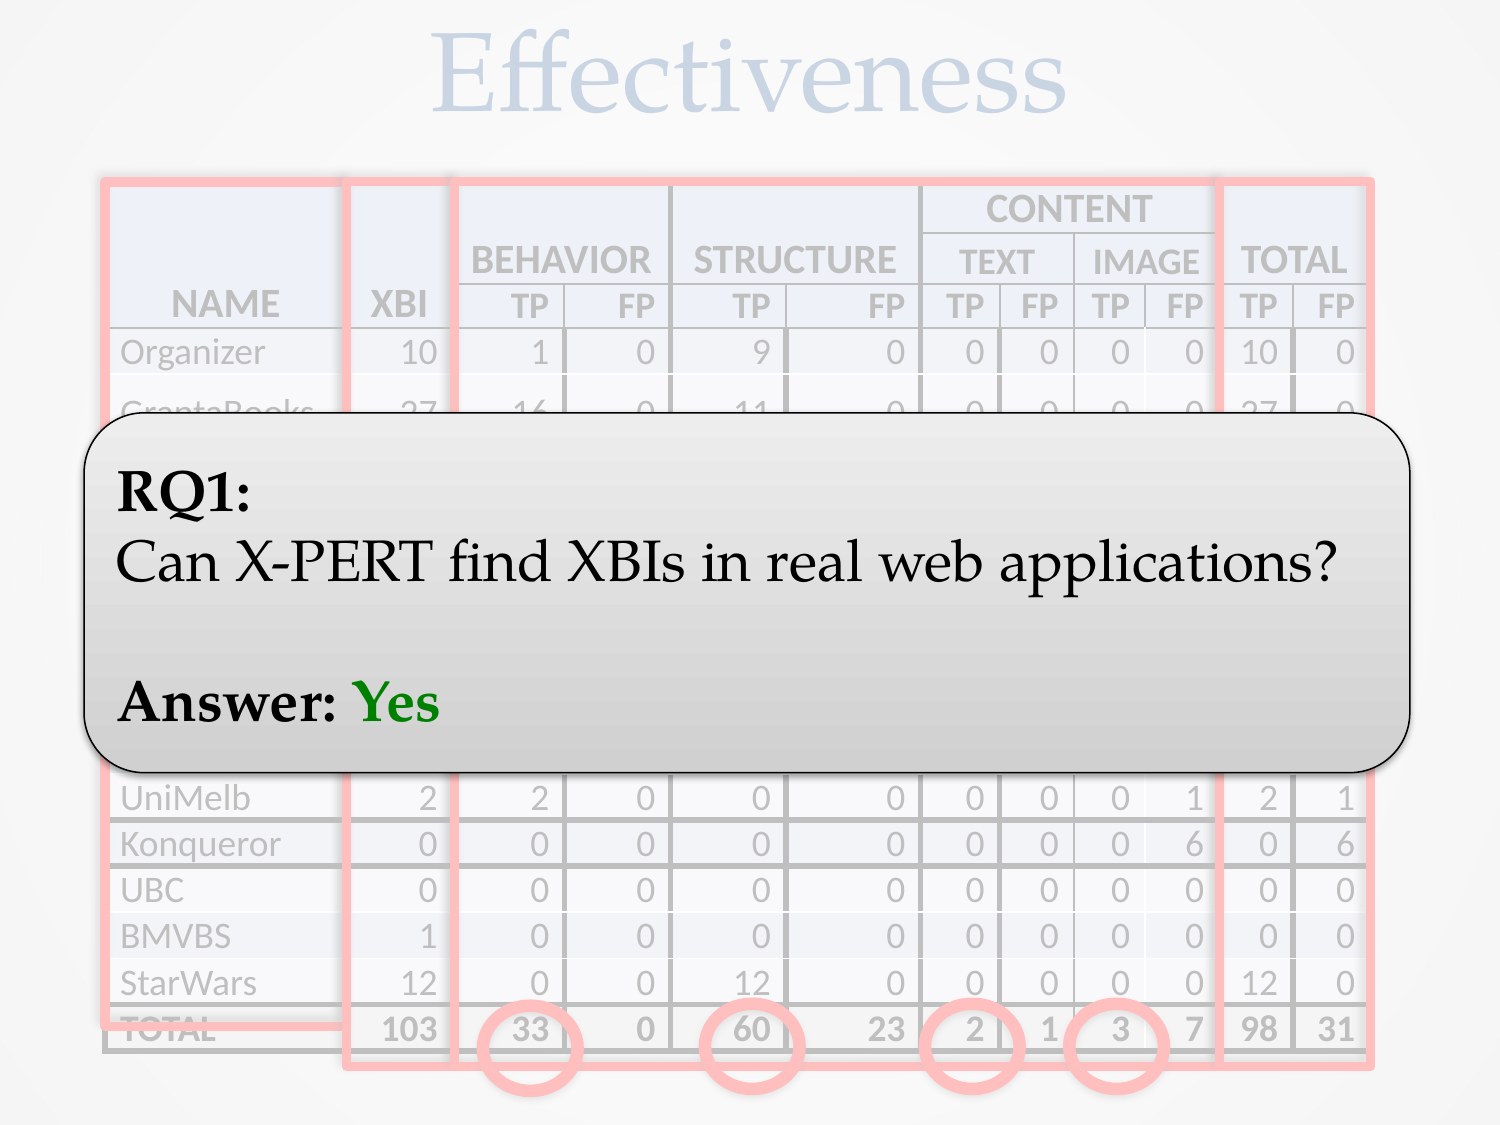

# Effectiveness

RQ1:
Can X-PERT find XBIs in real web applications?

Answer: Yes
| NAME | XBI | BEHAVIOR |  | STRUCTURE |  | CONTENT |  |  |  | TOTAL |  |
| --- | --- | --- | --- | --- | --- | --- | --- | --- | --- | --- | --- |
|  |  |  |  |  |  | TEXT |  | IMAGE |  |  |  |
|  |  | TP | FP | TP | FP | TP | FP | TP | FP | TP | FP |
| Organizer | 10 | 1 | 0 | 9 | 0 | 0 | 0 | 0 | 0 | 10 | 0 |
| GrantaBooks | 27 | 16 | 0 | 11 | 0 | 0 | 0 | 0 | 0 | 27 | 0 |
| DesignTrust | 7 | 2 | 0 | 5 | 3 | 0 | 0 | 0 | 0 | 7 | 3 |
| DivineLife | 11 | 7 | 0 | 3 | 6 | 1 | 0 | 0 | 0 | 11 | 6 |
| SaiBaba | 5 | 2 | 0 | 2 | 9 | 0 | 0 | 0 | 0 | 4 | 9 |
| Breakaway | 13 | 0 | 0 | 10 | 2 | 0 | 0 | 0 | 0 | 10 | 2 |
| Conference | 7 | 2 | 0 | 3 | 0 | 1 | 0 | 1 | 0 | 7 | 0 |
| Fisherman | 5 | 1 | 0 | 3 | 1 | 0 | 1 | 1 | 0 | 5 | 2 |
| Valleyforge | 3 | 0 | 0 | 2 | 2 | 0 | 0 | 1 | 0 | 3 | 2 |
| UniMelb | 2 | 2 | 0 | 0 | 0 | 0 | 0 | 0 | 1 | 2 | 1 |
| Konqueror | 0 | 0 | 0 | 0 | 0 | 0 | 0 | 0 | 6 | 0 | 6 |
| UBC | 0 | 0 | 0 | 0 | 0 | 0 | 0 | 0 | 0 | 0 | 0 |
| BMVBS | 1 | 0 | 0 | 0 | 0 | 0 | 0 | 0 | 0 | 0 | 0 |
| StarWars | 12 | 0 | 0 | 12 | 0 | 0 | 0 | 0 | 0 | 12 | 0 |
| TOTAL | 103 | 33 | 0 | 60 | 23 | 2 | 1 | 3 | 7 | 98 | 31 |